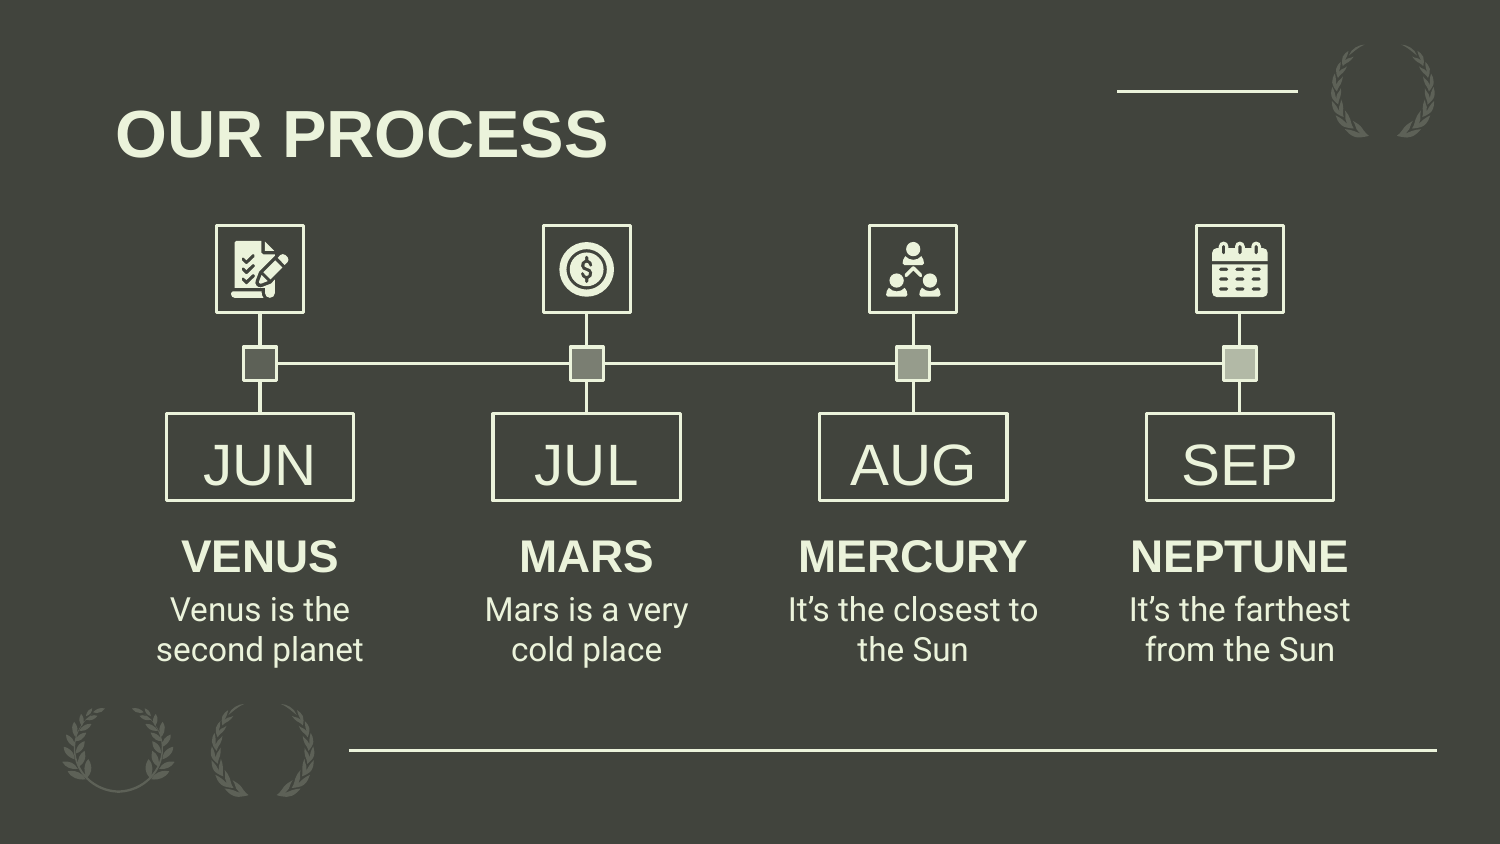

# OUR PROCESS

JUN
JUL
AUG
SEP
VENUS
MARS
MERCURY
NEPTUNE
Venus is the second planet
Mars is a very cold place
It’s the closest to the Sun
It’s the farthest from the Sun